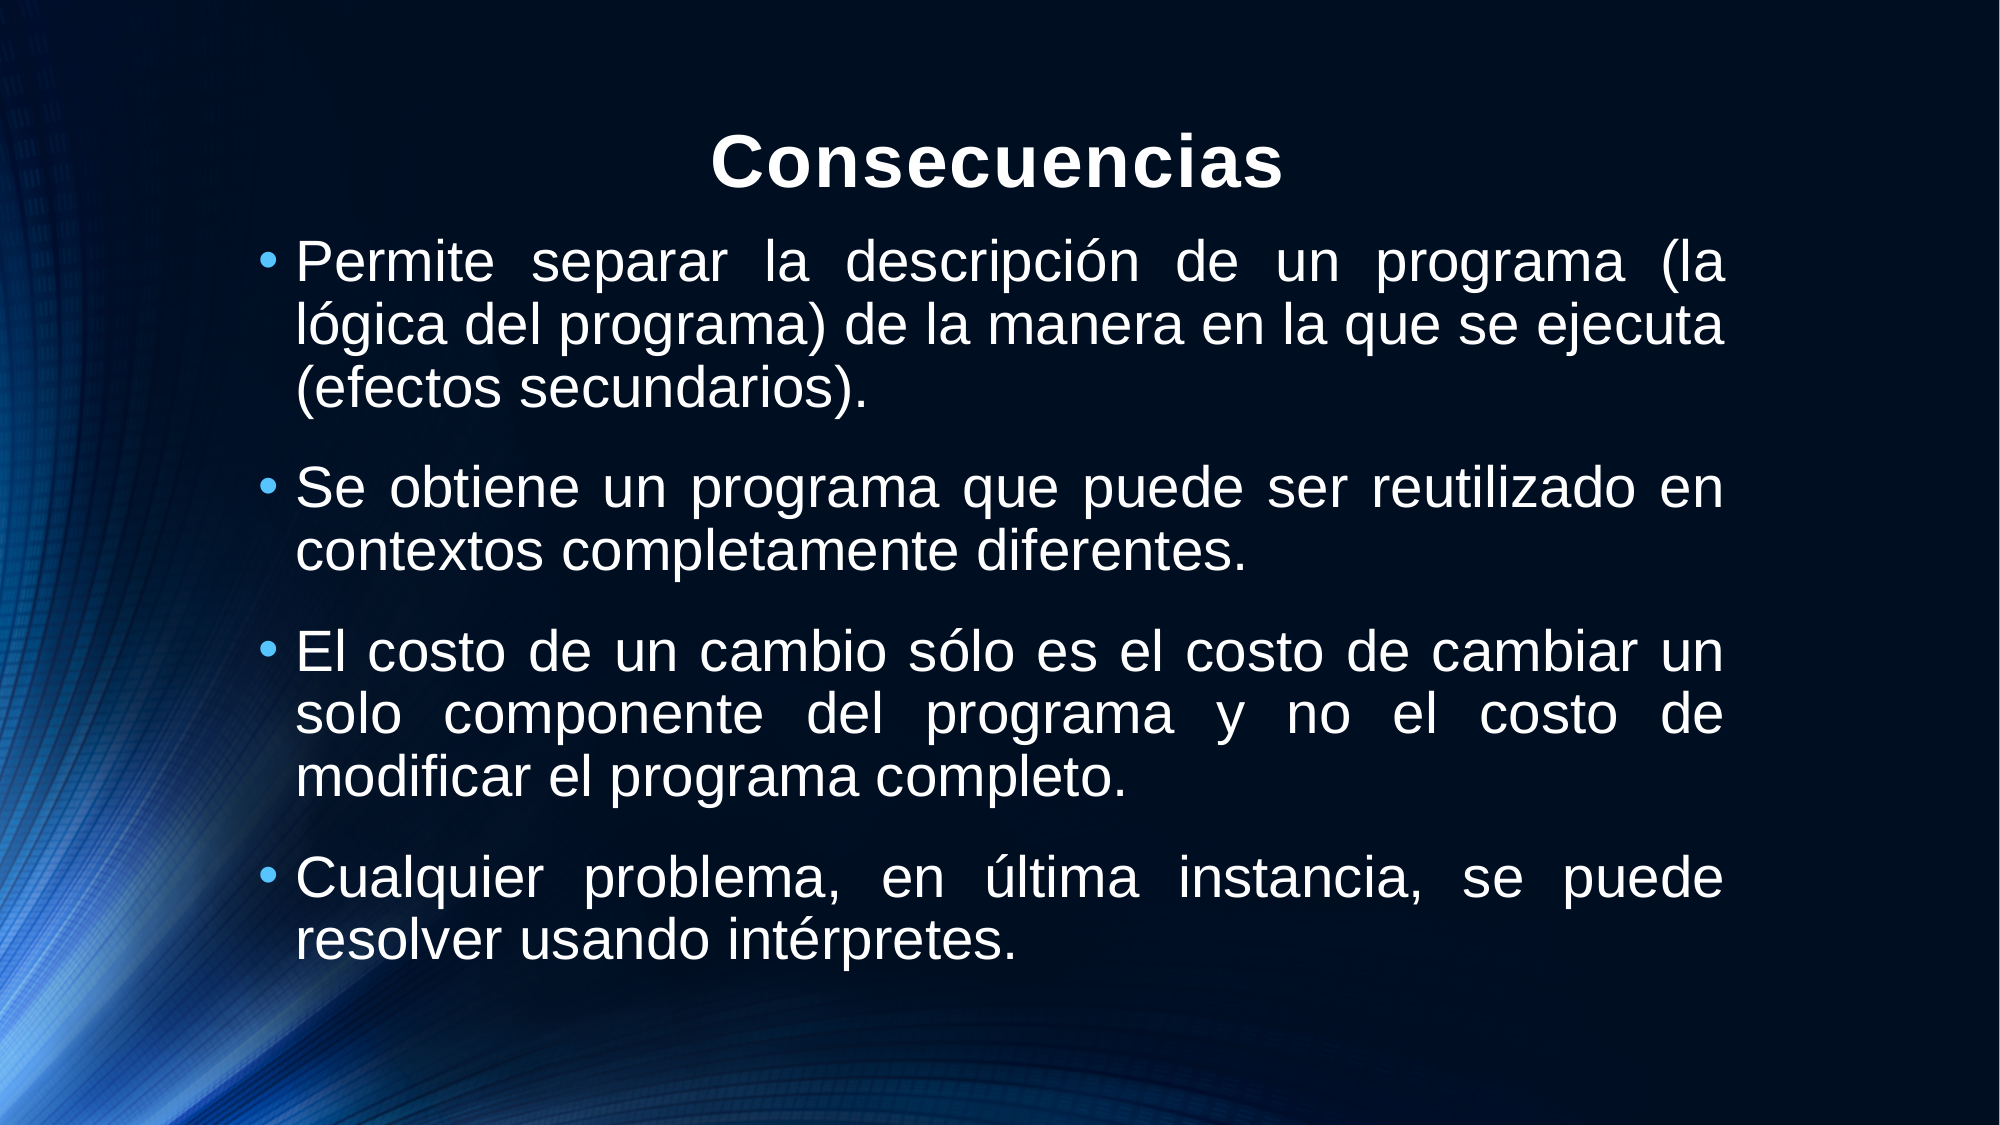

# Consecuencias
Permite separar la descripción de un programa (la lógica del programa) de la manera en la que se ejecuta (efectos secundarios).
Se obtiene un programa que puede ser reutilizado en contextos completamente diferentes.
El costo de un cambio sólo es el costo de cambiar un solo componente del programa y no el costo de modificar el programa completo.
Cualquier problema, en última instancia, se puede resolver usando intérpretes.